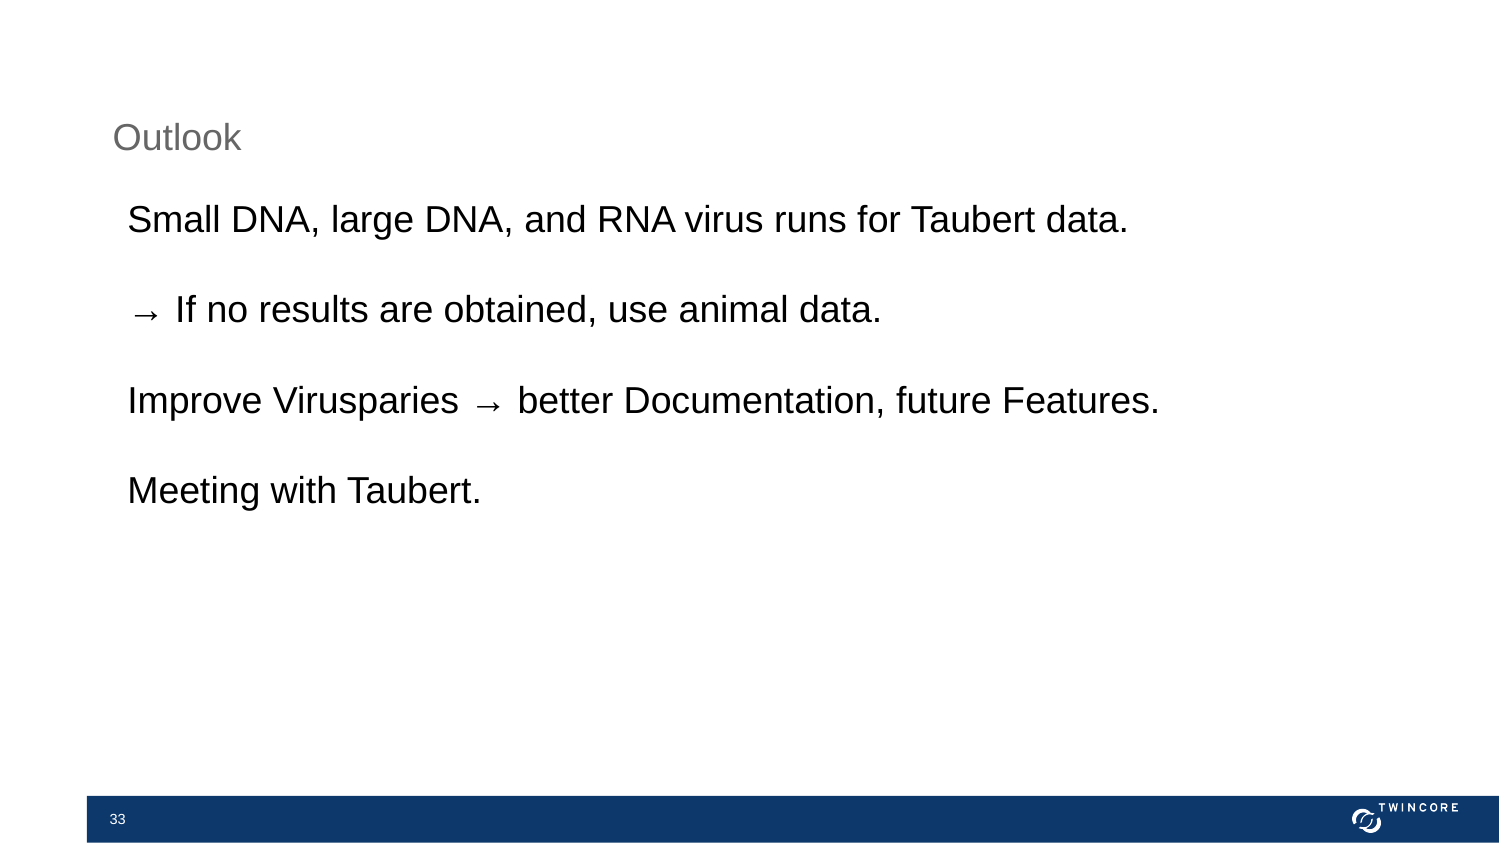

Outlook
Small DNA, large DNA, and RNA virus runs for Taubert data.
→ If no results are obtained, use animal data.
Improve Virusparies → better Documentation, future Features.
Meeting with Taubert.